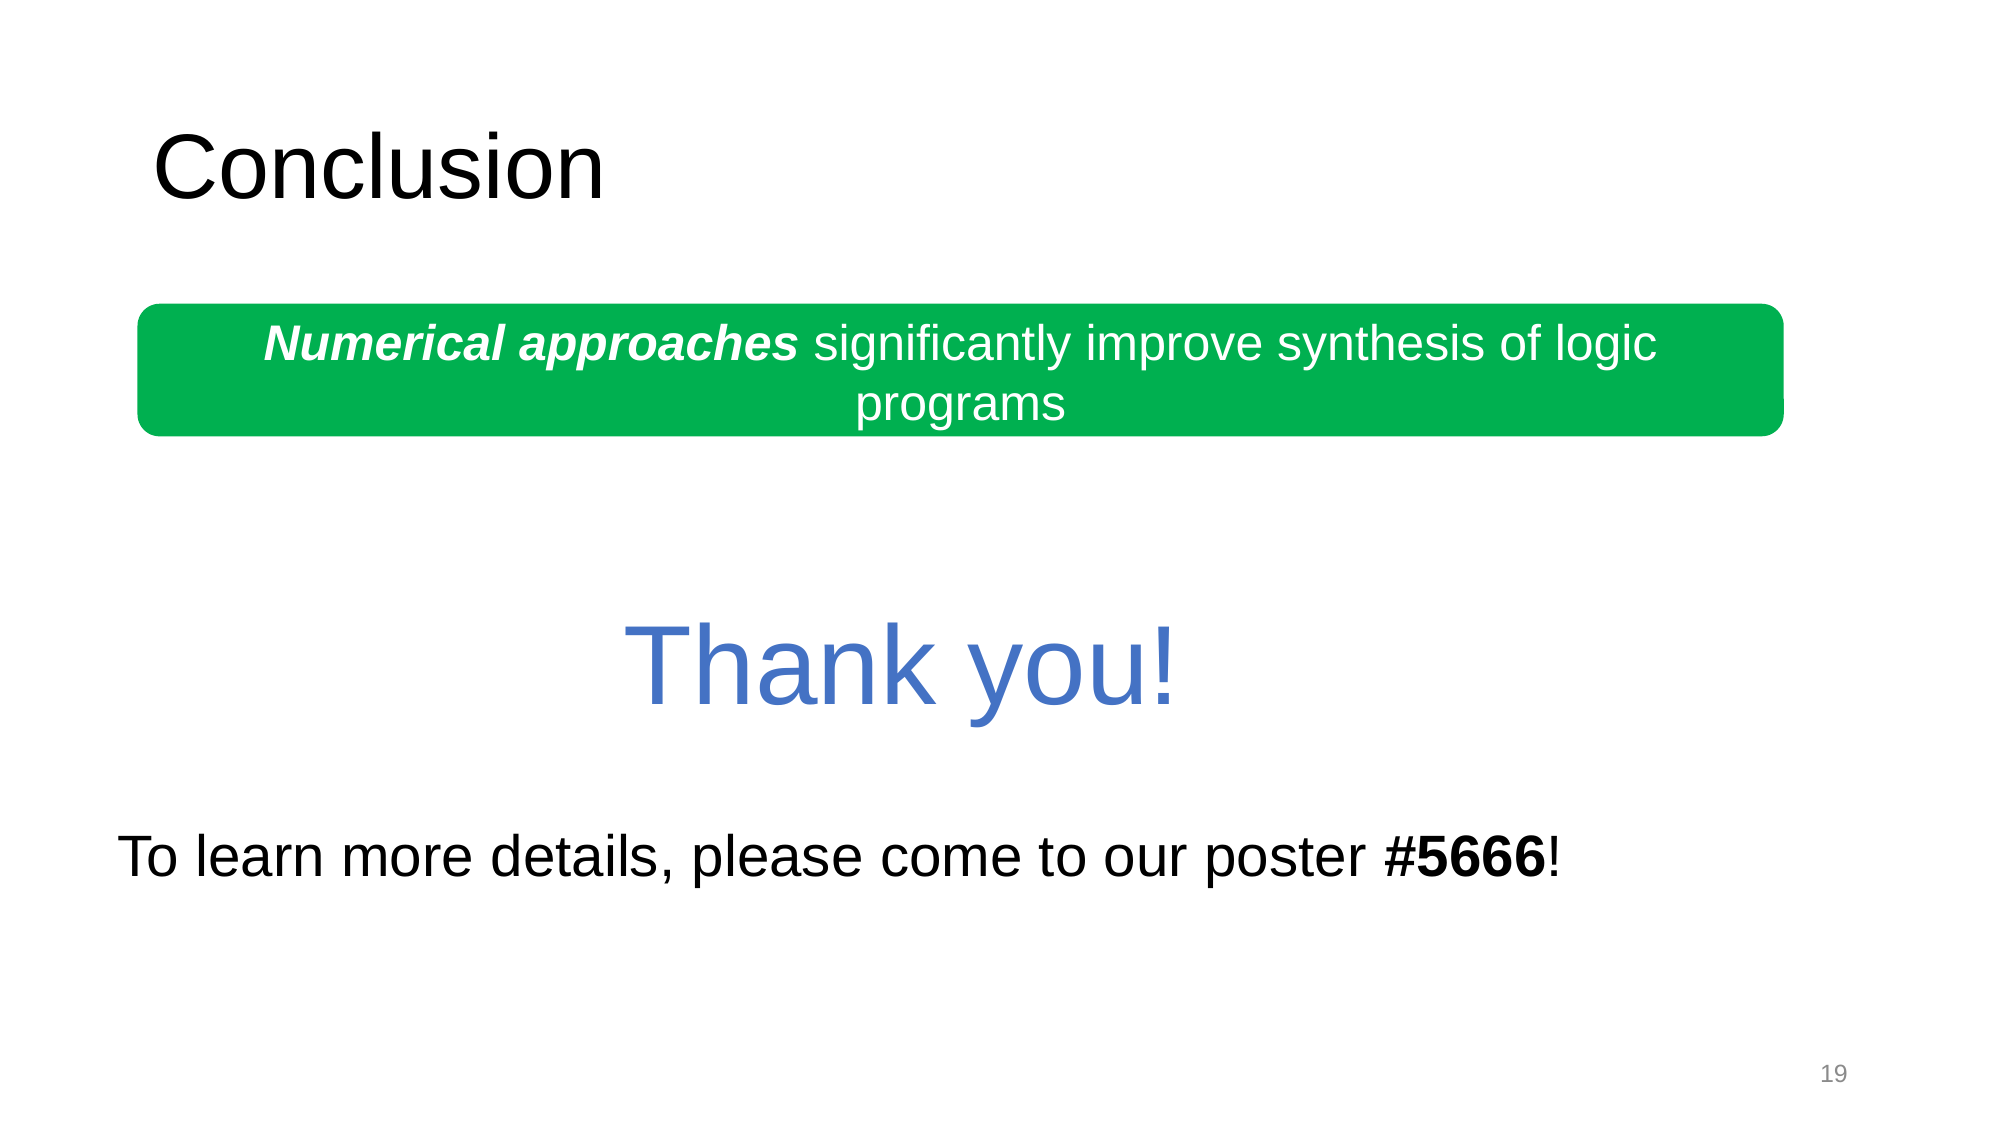

# Conclusion
Numerical approaches significantly improve synthesis of logic programs
Thank you!
To learn more details, please come to our poster #5666!
19